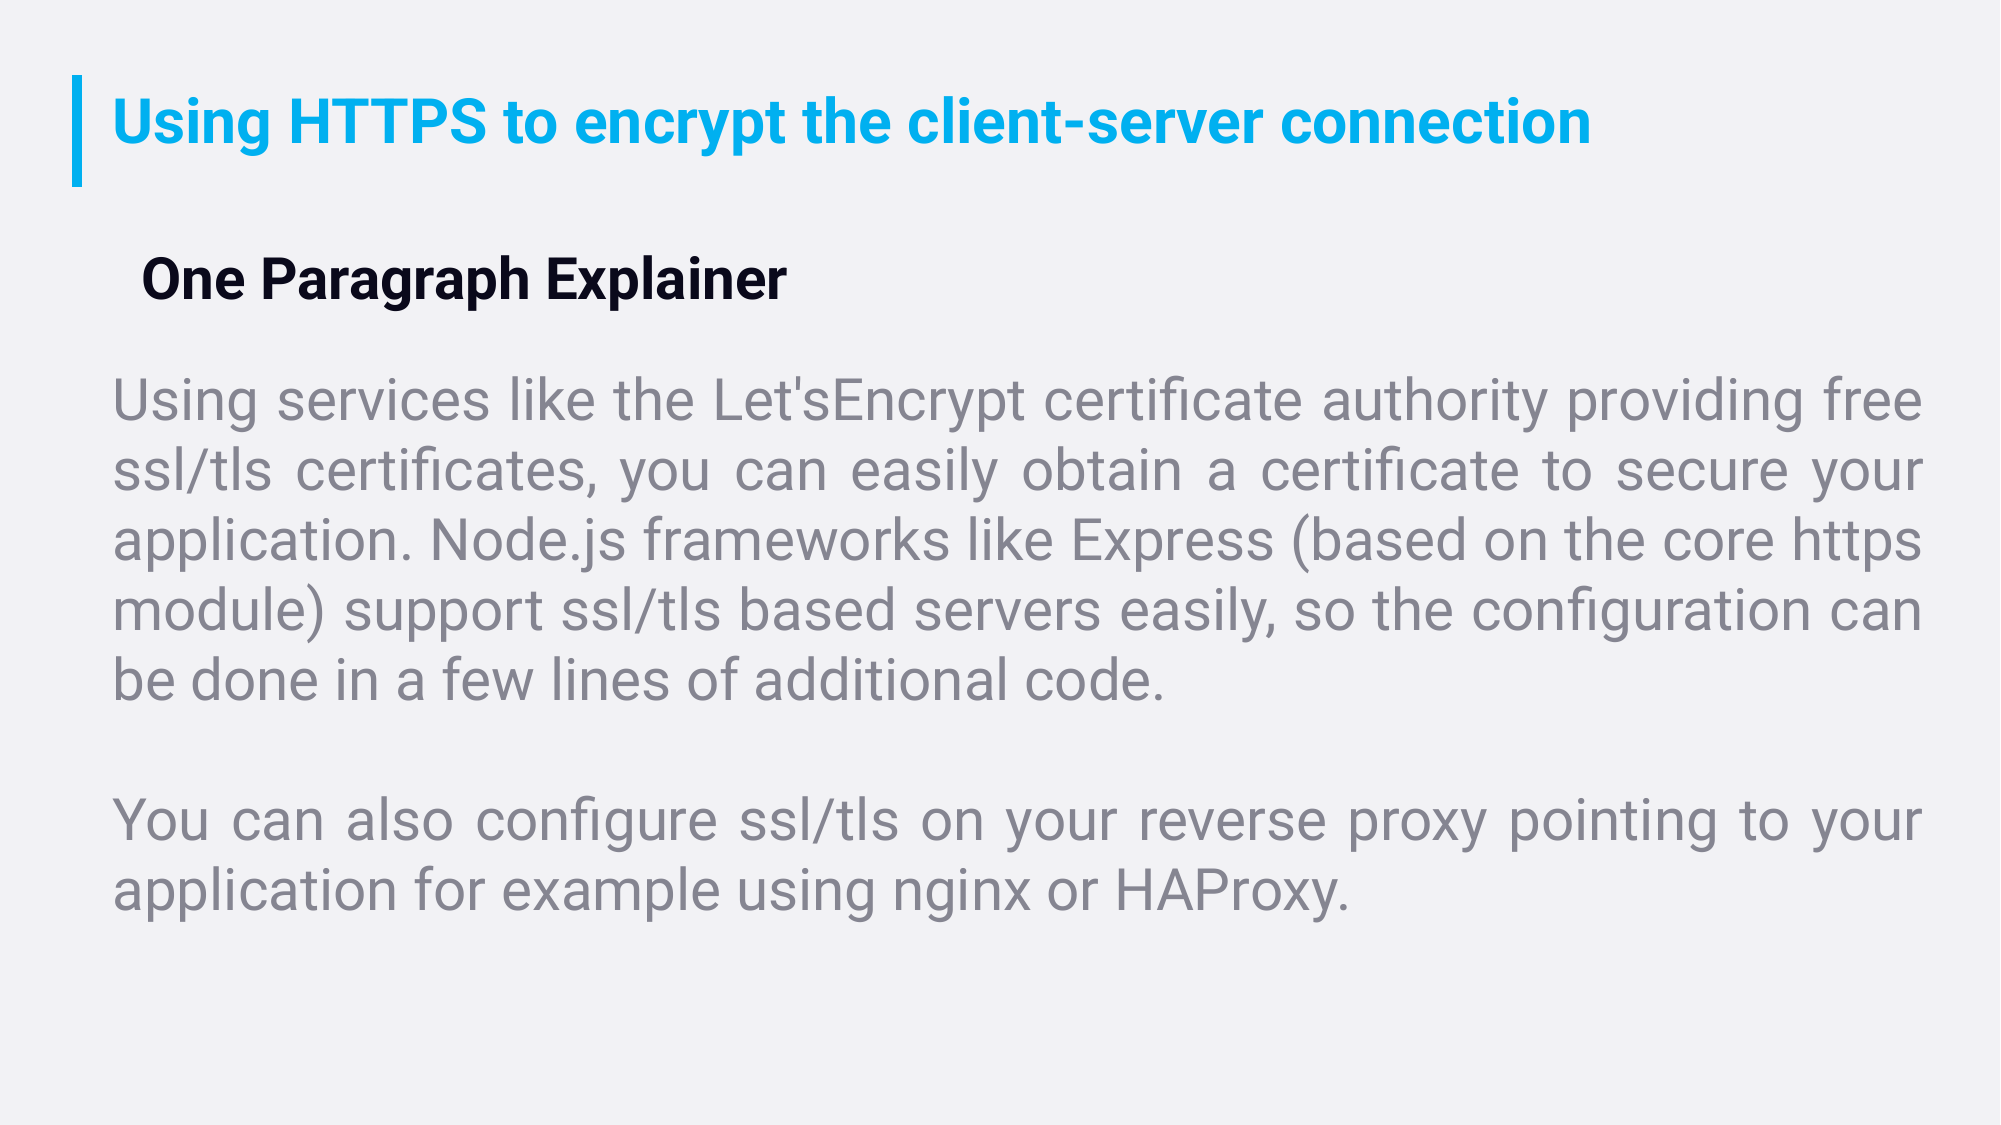

# Using HTTPS to encrypt the client-server connection
One Paragraph Explainer
Using services like the Let'sEncrypt certificate authority providing free ssl/tls certificates, you can easily obtain a certificate to secure your application. Node.js frameworks like Express (based on the core https module) support ssl/tls based servers easily, so the configuration can be done in a few lines of additional code.

You can also configure ssl/tls on your reverse proxy pointing to your application for example using nginx or HAProxy.